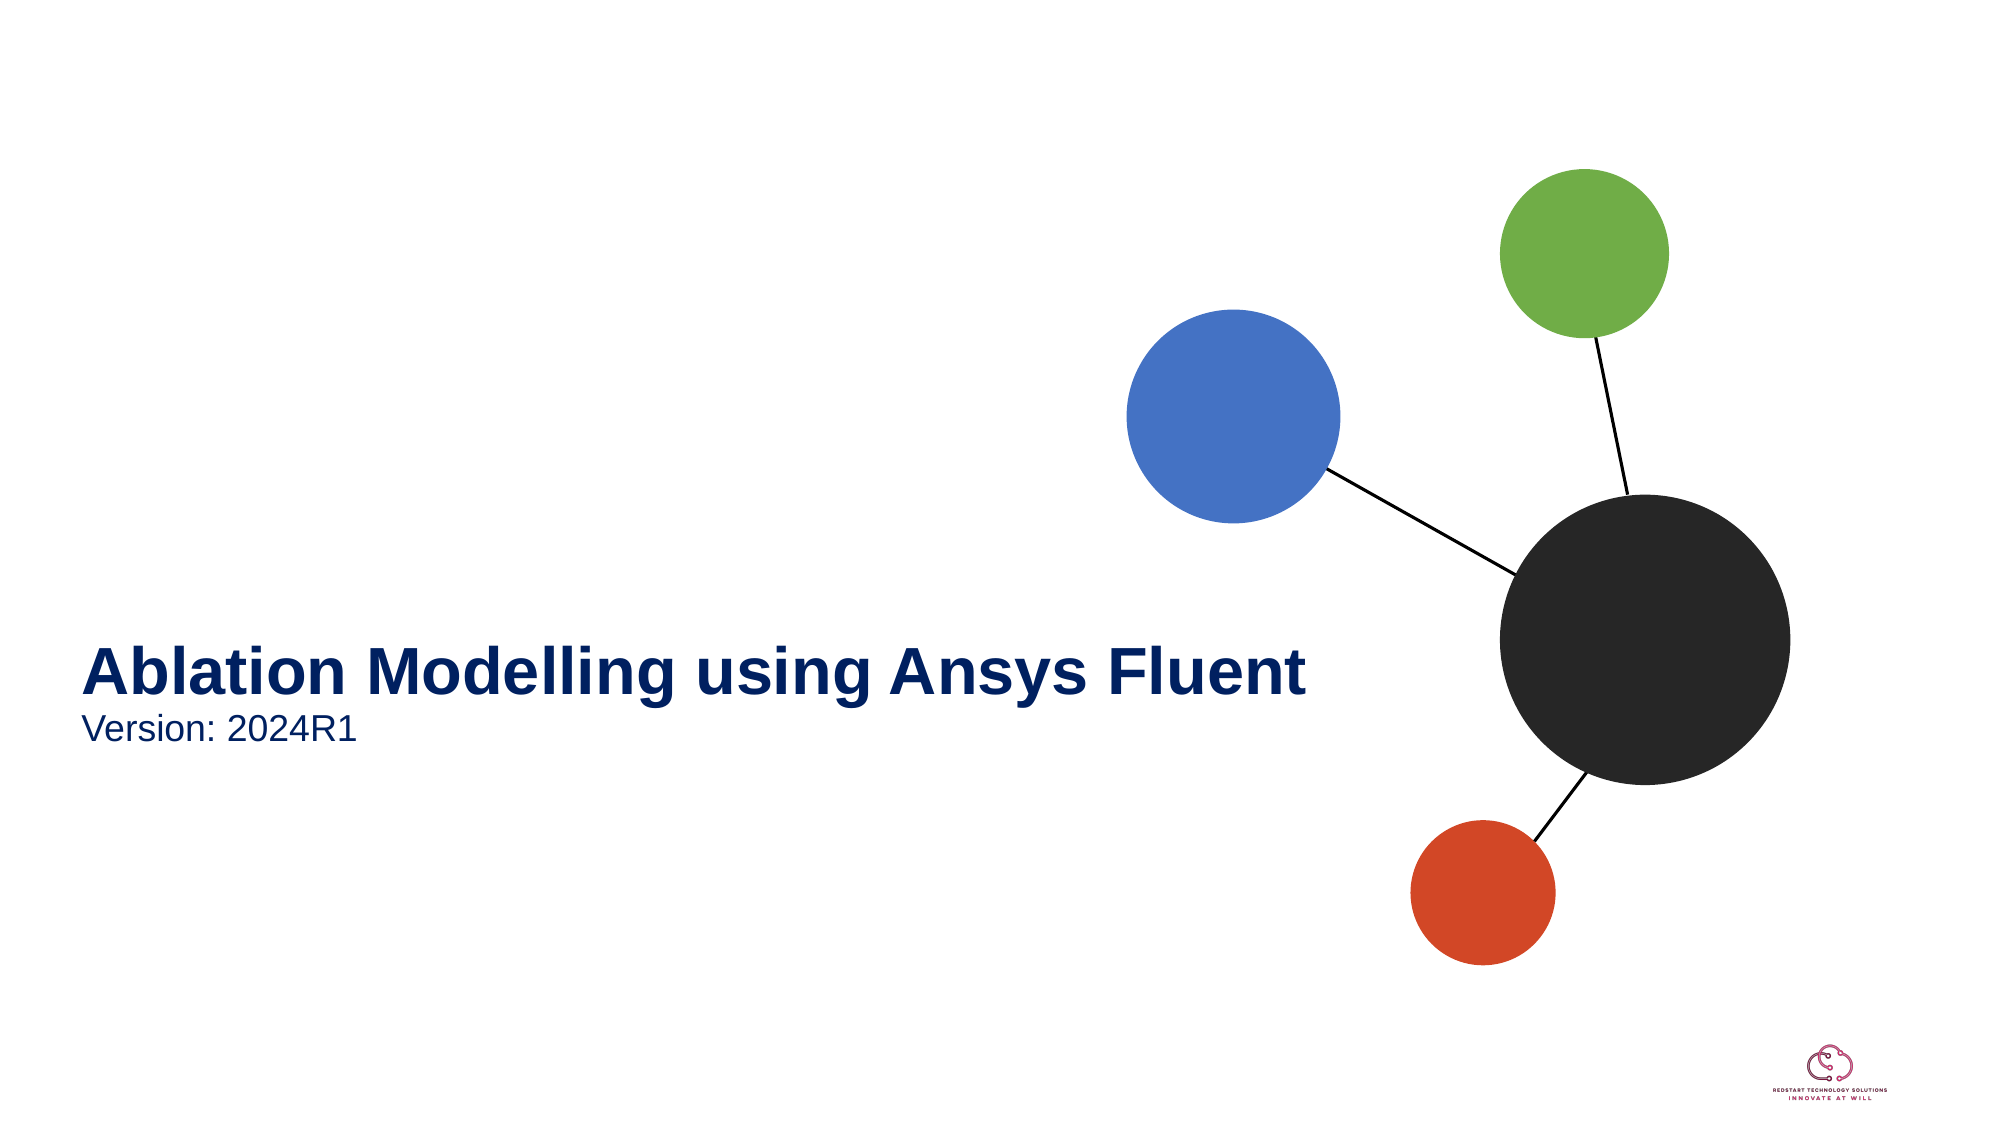

# Ablation Modelling using Ansys Fluent Version: 2024R1